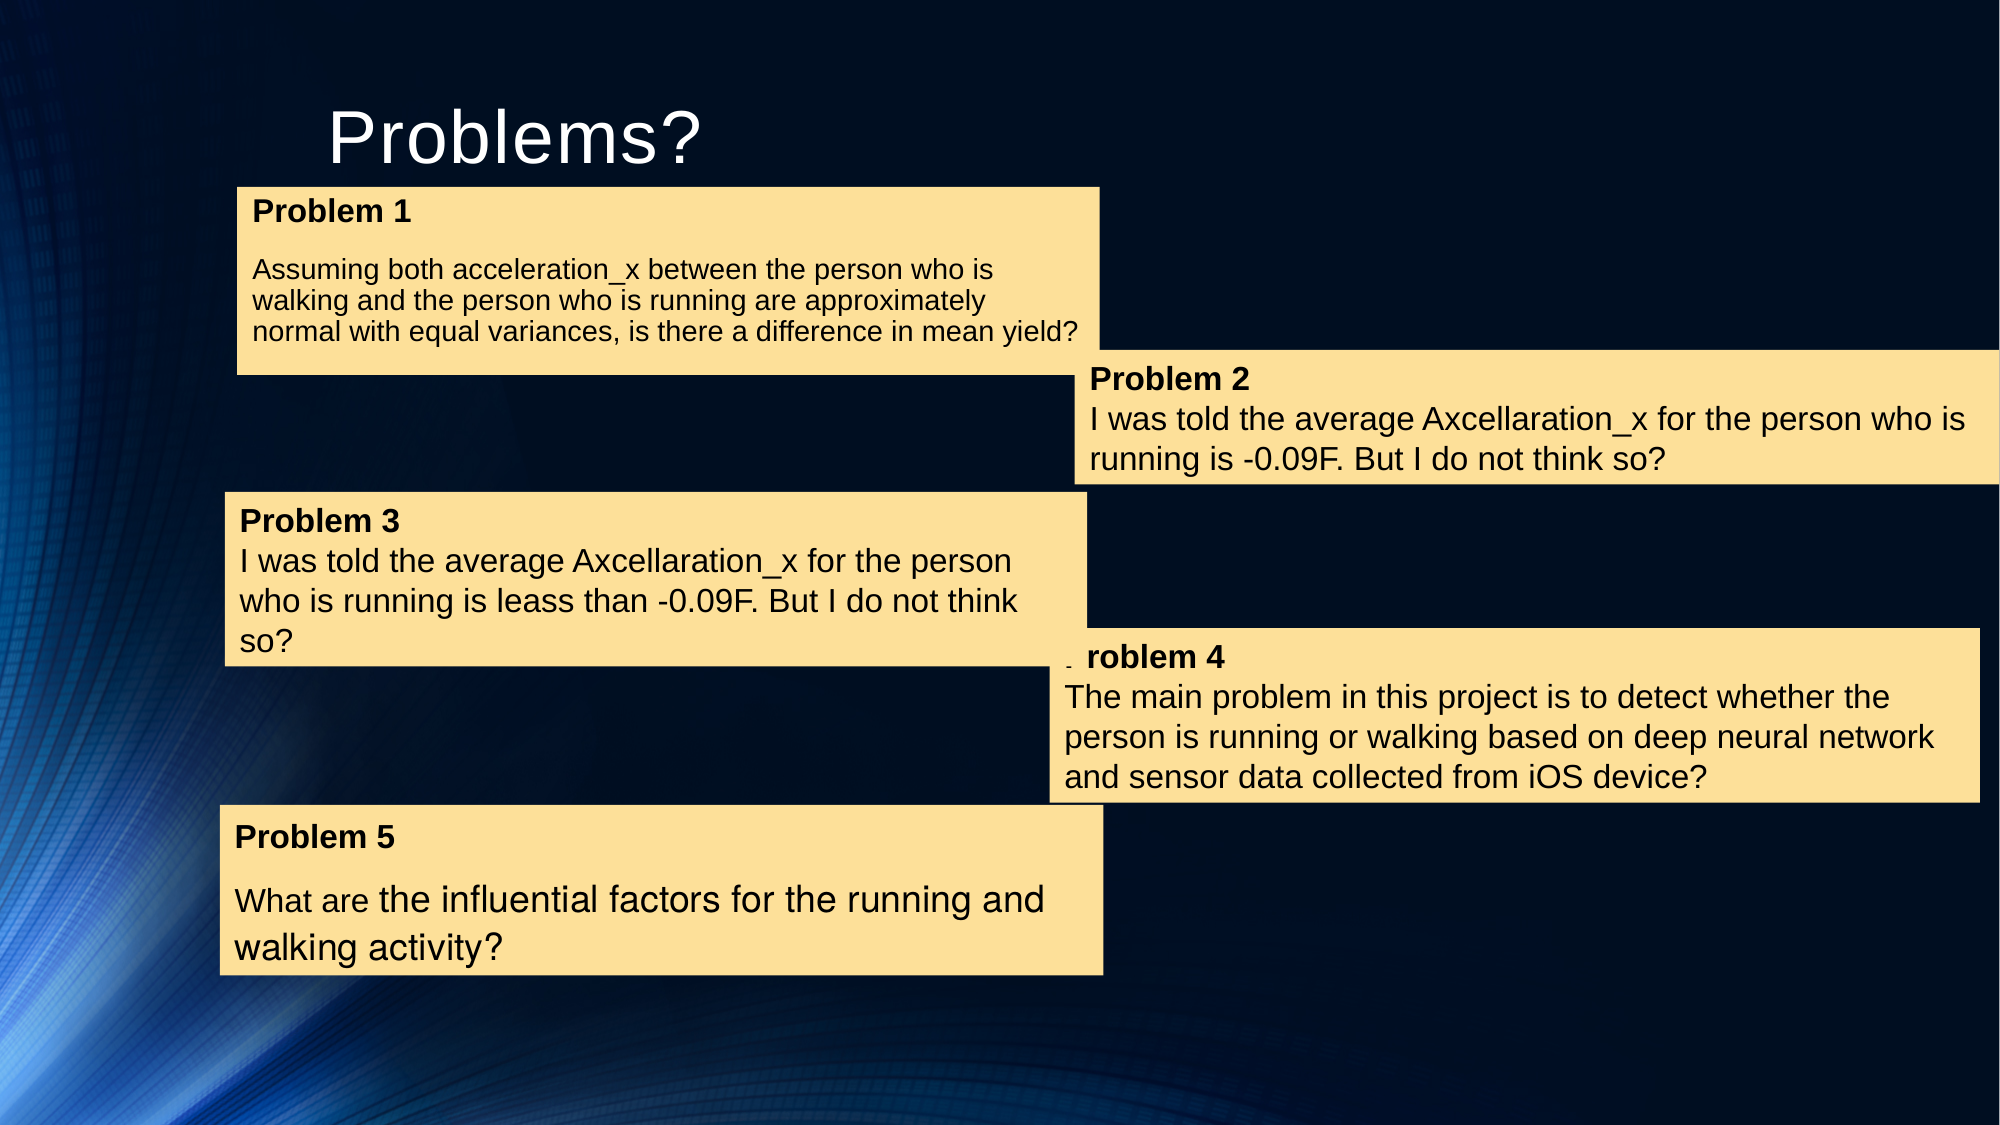

# Problems?
Problem 1
Assuming both acceleration_x between the person who is walking and the person who is running are approximately normal with equal variances, is there a difference in mean yield?
Problem 2
I was told the average Axcellaration_x for the person who is running is -0.09F. But I do not think so?
Problem 3
I was told the average Axcellaration_x for the person who is running is leass than -0.09F. But I do not think so?
Problem 4
The main problem in this project is to detect whether the person is running or walking based on deep neural network and sensor data collected from iOS device?
Problem 5
What are the influential factors for the running and walking activity?